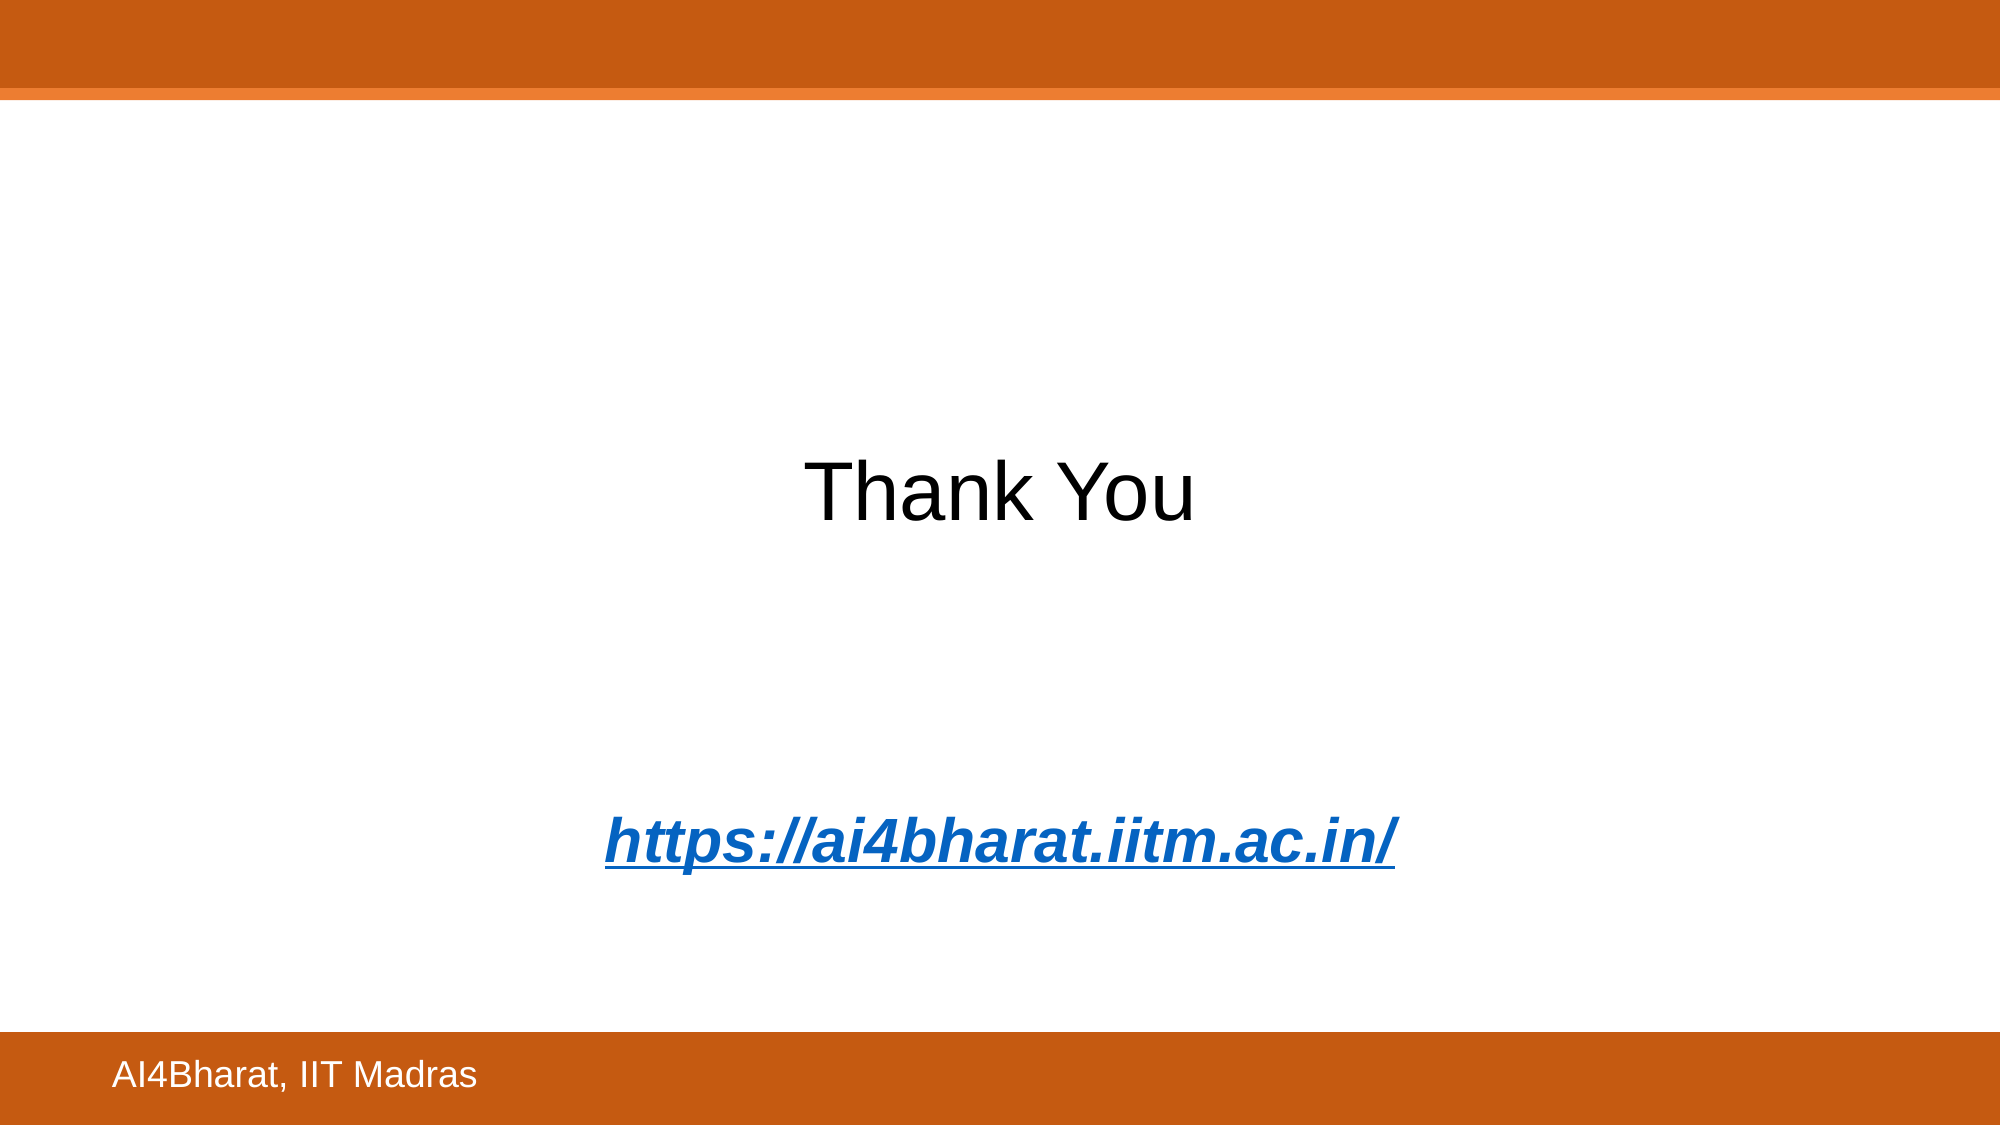

# Thank You https://ai4bharat.iitm.ac.in/
AI4Bharat, IIT Madras